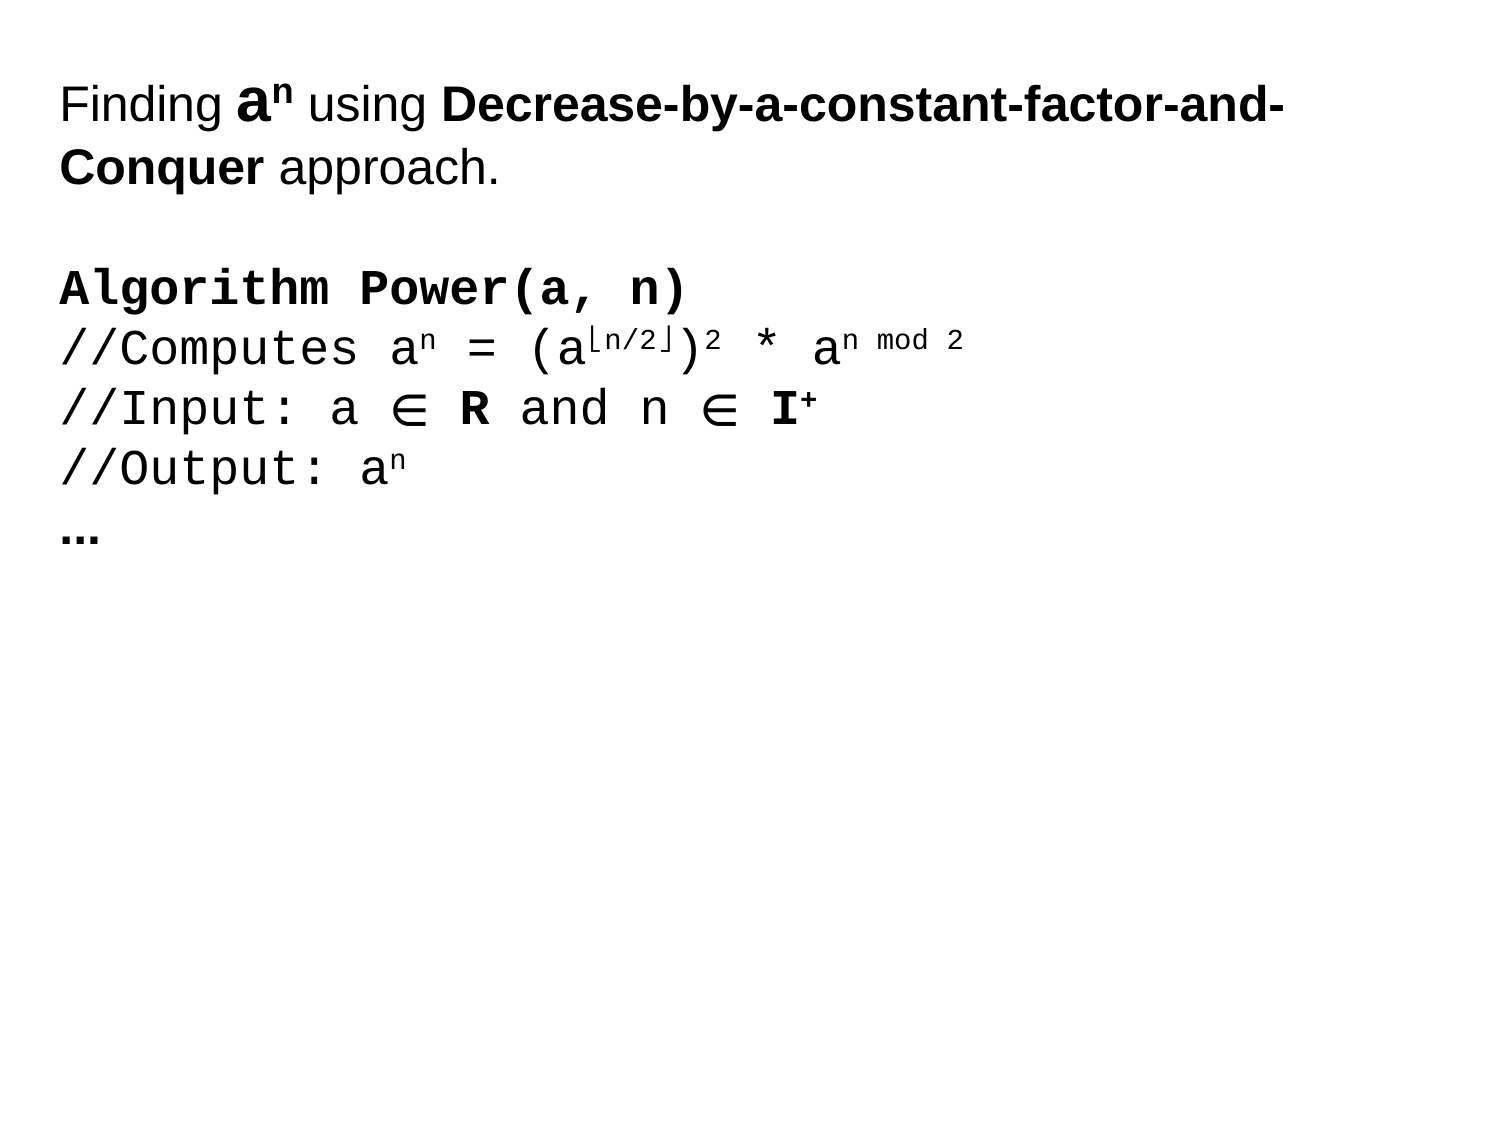

Finding an using Decrease-by-a-constant-factor-and-Conquer approach.

Algorithm Power(a, n)
//Computes an = (a⌊n/2⌋)2 * an mod 2
//Input: a ∈ R and n ∈ I+
//Output: an
...